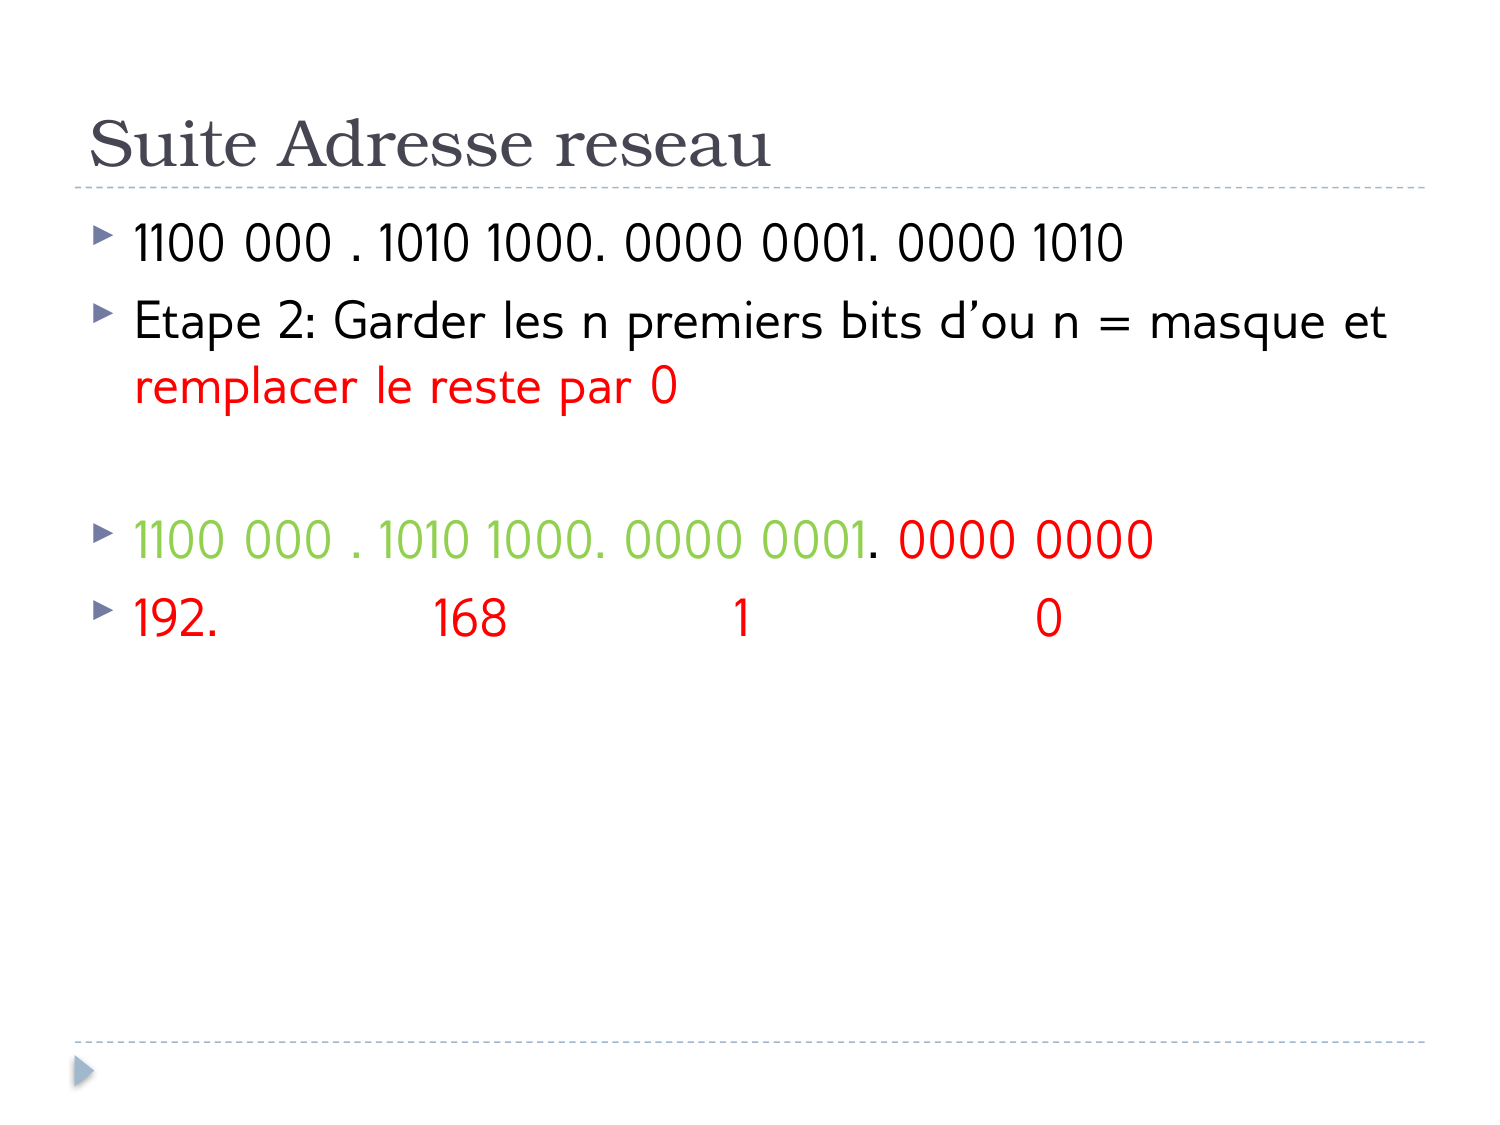

# Suite Adresse reseau
1100 000 . 1010 1000. 0000 0001. 0000 1010
Etape 2: Garder les n premiers bits d’ou n = masque et remplacer le reste par 0

1100 000 . 1010 1000. 0000 0001. 0000 0000
192.		168		1 		0